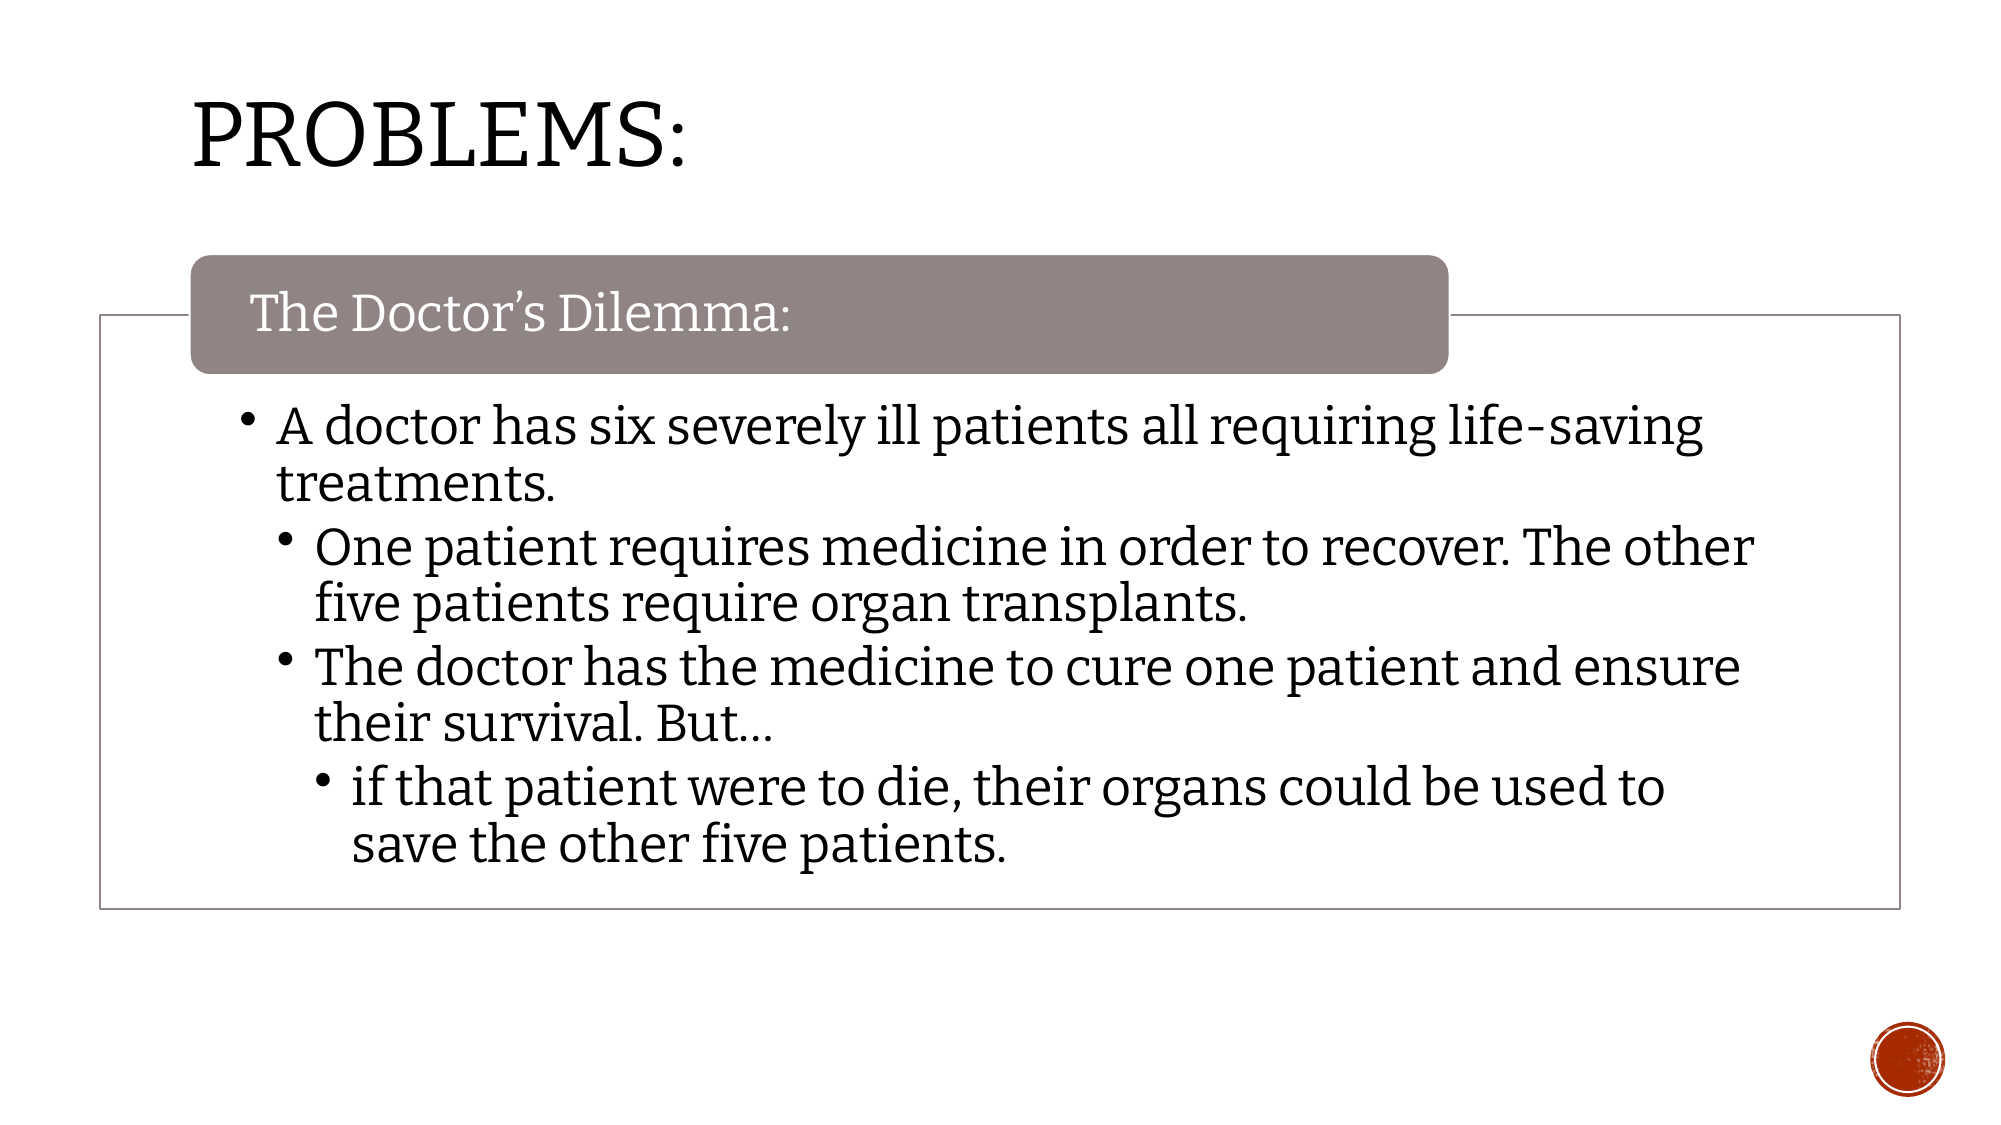

Problems:
A doctor has six severely ill patients all requiring life-saving treatments.
One patient requires medicine in order to recover. The other five patients require organ transplants.
The doctor has the medicine to cure one patient and ensure their survival. But…
if that patient were to die, their organs could be used to save the other five patients.
The Doctor’s Dilemma: